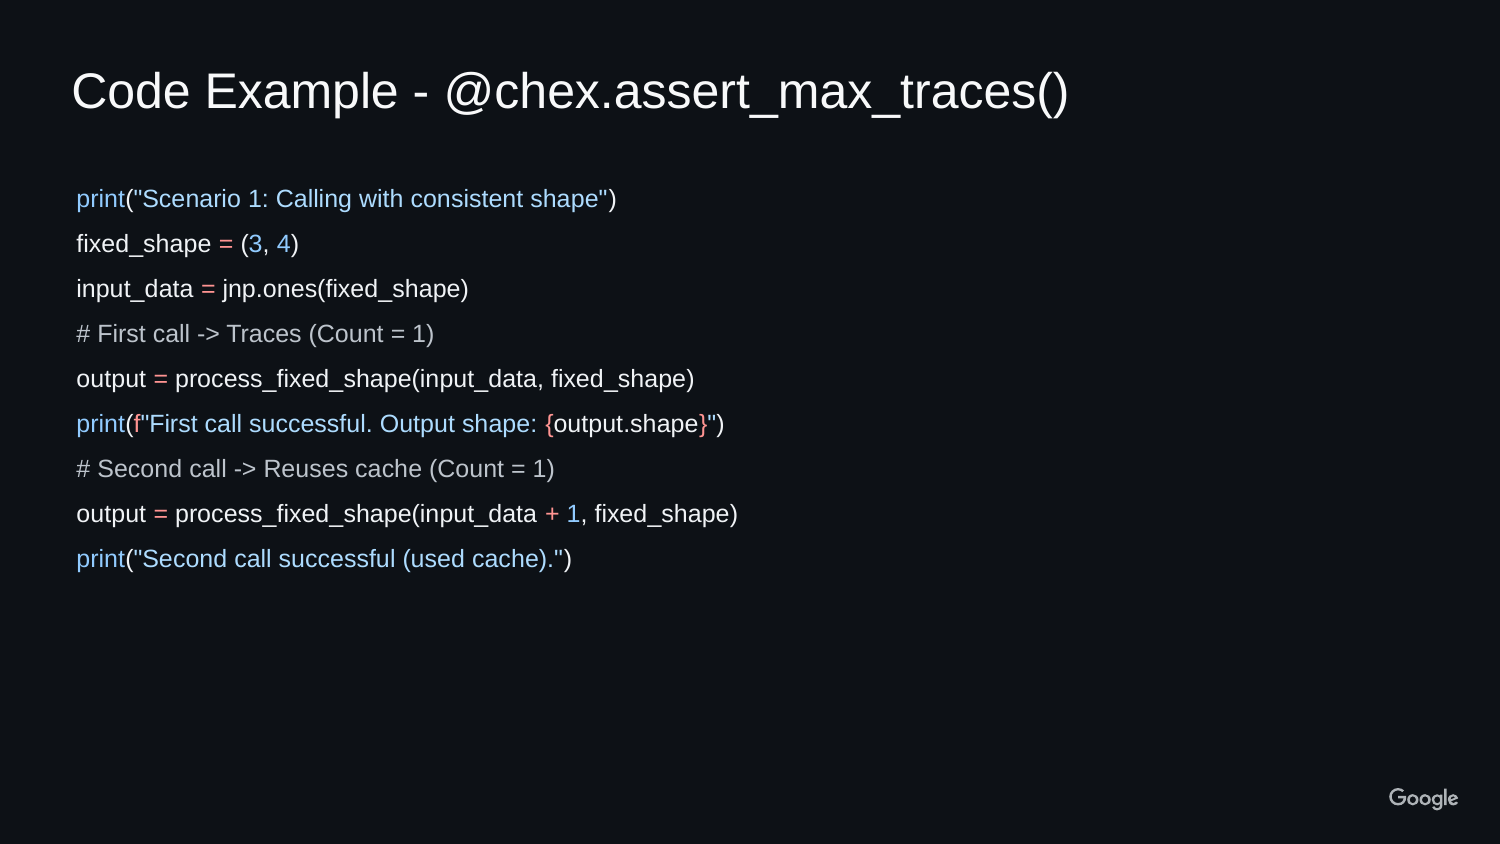

Code Example - @chex.assert_max_traces()
print("Scenario 1: Calling with consistent shape")
fixed_shape = (3, 4)
input_data = jnp.ones(fixed_shape)
# First call -> Traces (Count = 1)
output = process_fixed_shape(input_data, fixed_shape)
print(f"First call successful. Output shape: {output.shape}")
# Second call -> Reuses cache (Count = 1)
output = process_fixed_shape(input_data + 1, fixed_shape)
print("Second call successful (used cache).")